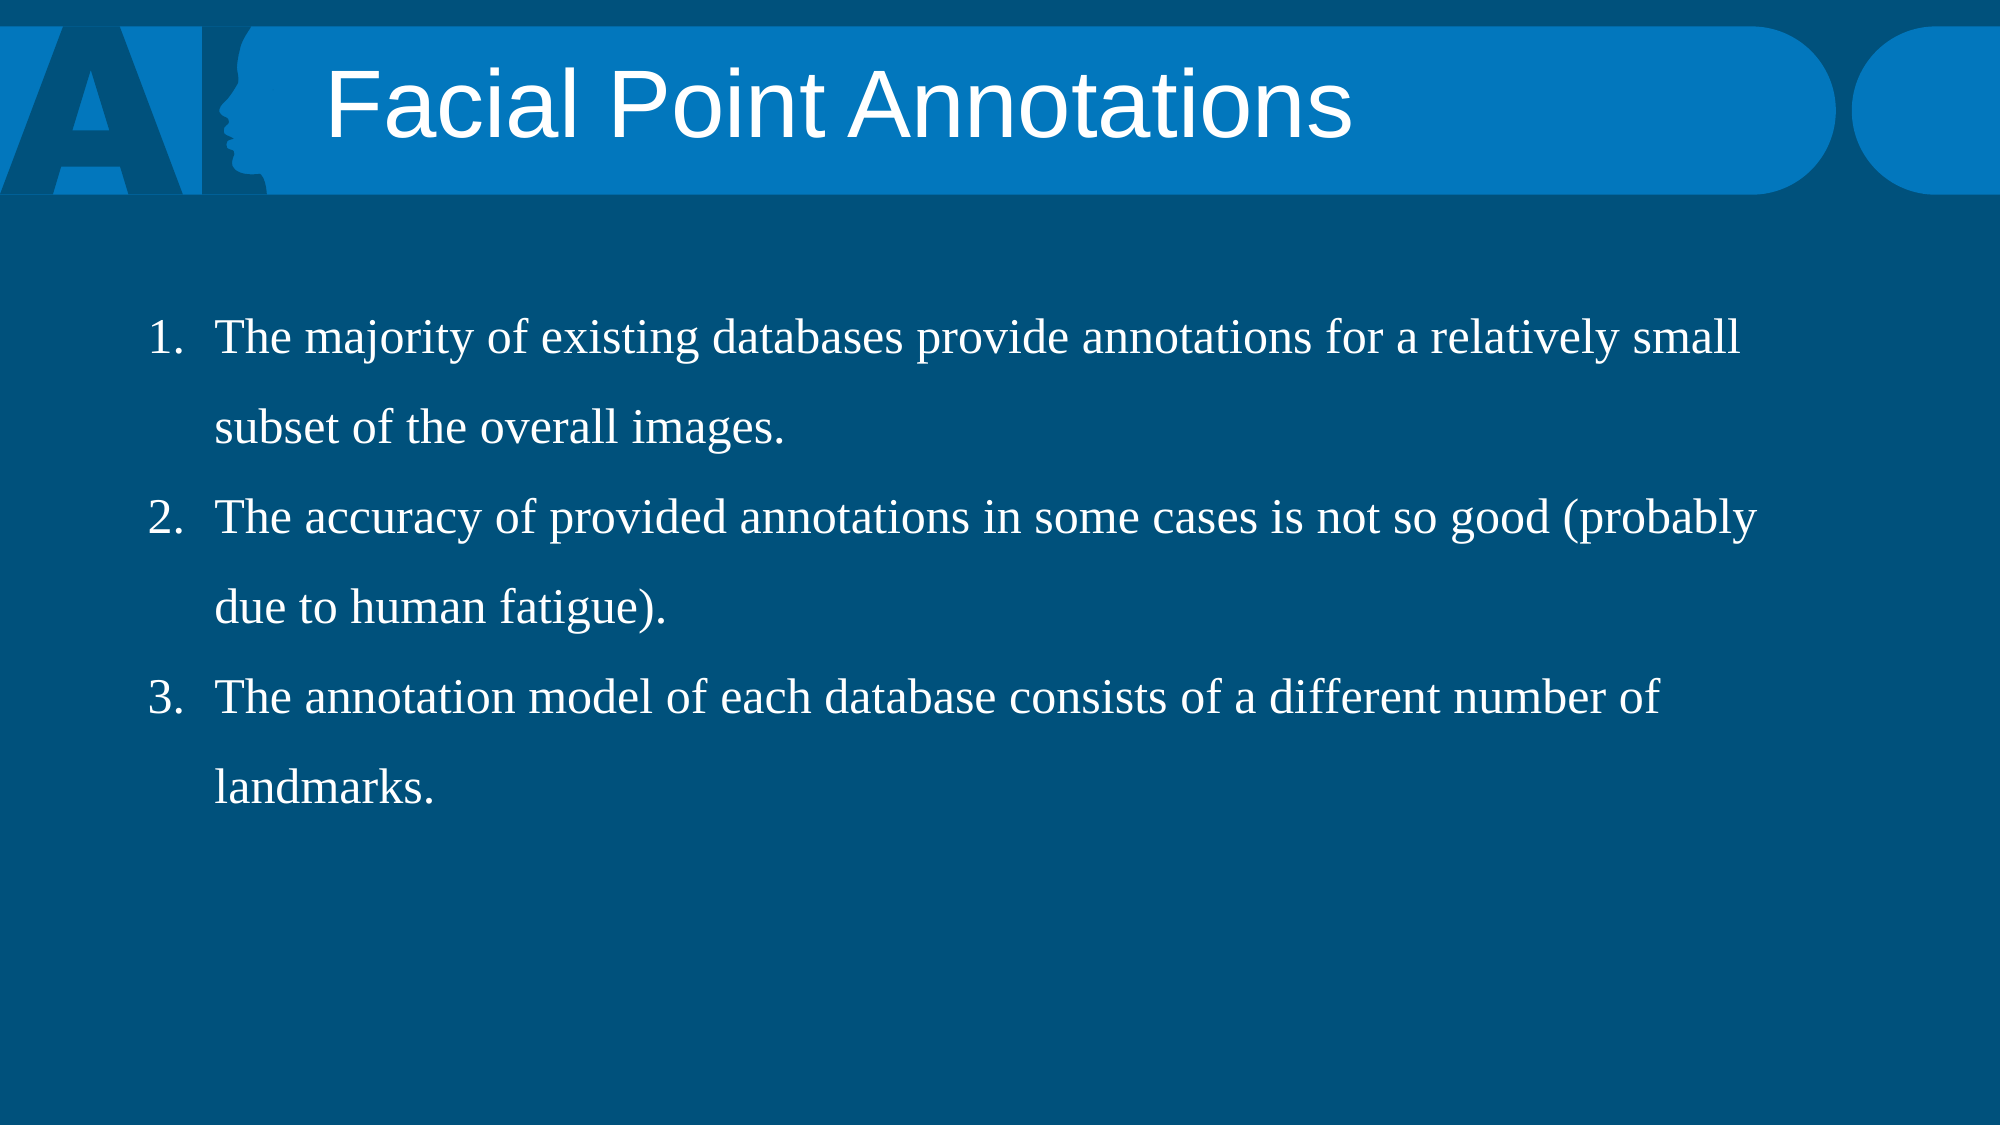

Facial Point Annotations
The majority of existing databases provide annotations for a relatively small subset of the overall images.
The accuracy of provided annotations in some cases is not so good (probably due to human fatigue).
The annotation model of each database consists of a different number of landmarks.